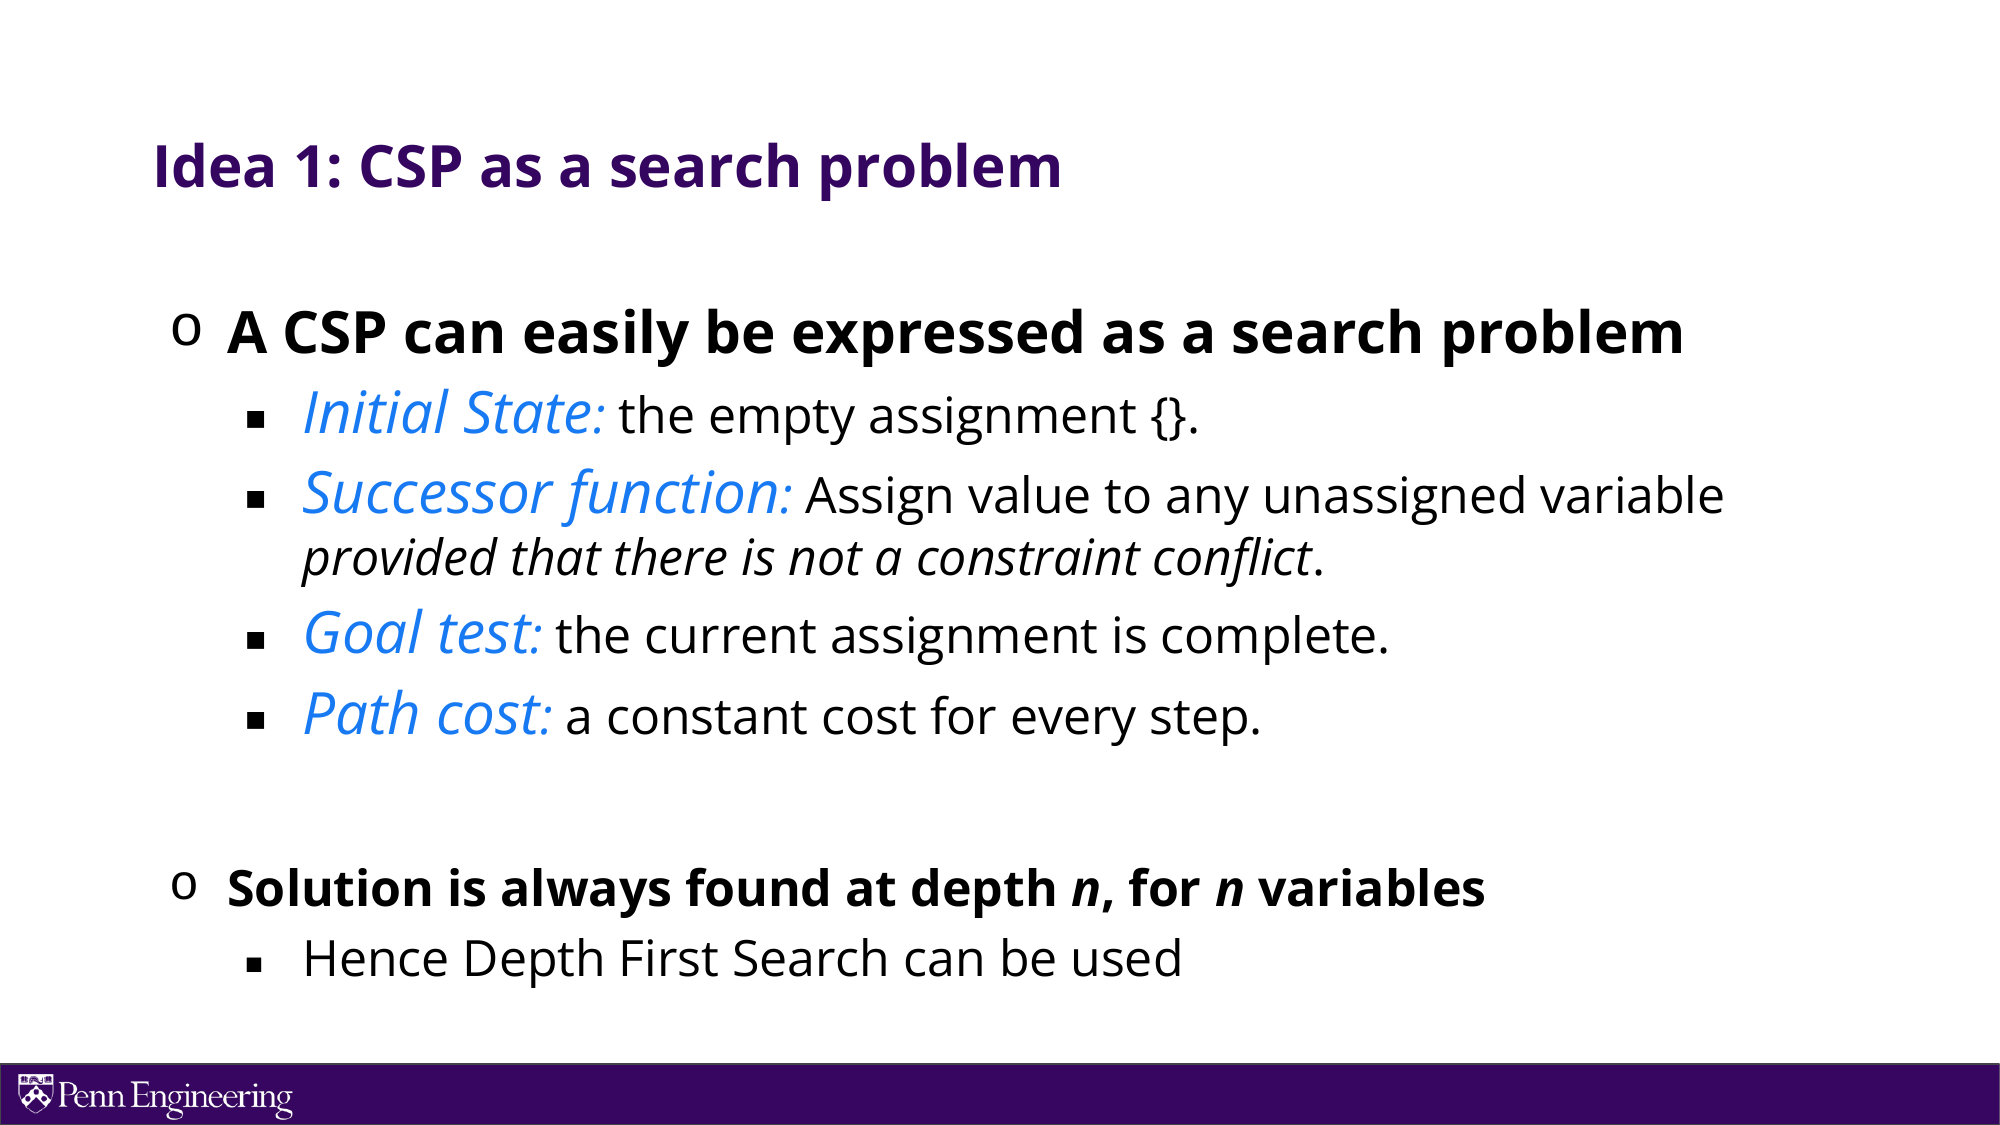

# Idea 1: CSP as a search problem
A CSP can easily be expressed as a search problem
Initial State: the empty assignment {}.
Successor function: Assign value to any unassigned variable provided that there is not a constraint conflict.
Goal test: the current assignment is complete.
Path cost: a constant cost for every step.

Solution is always found at depth n, for n variables
Hence Depth First Search can be used